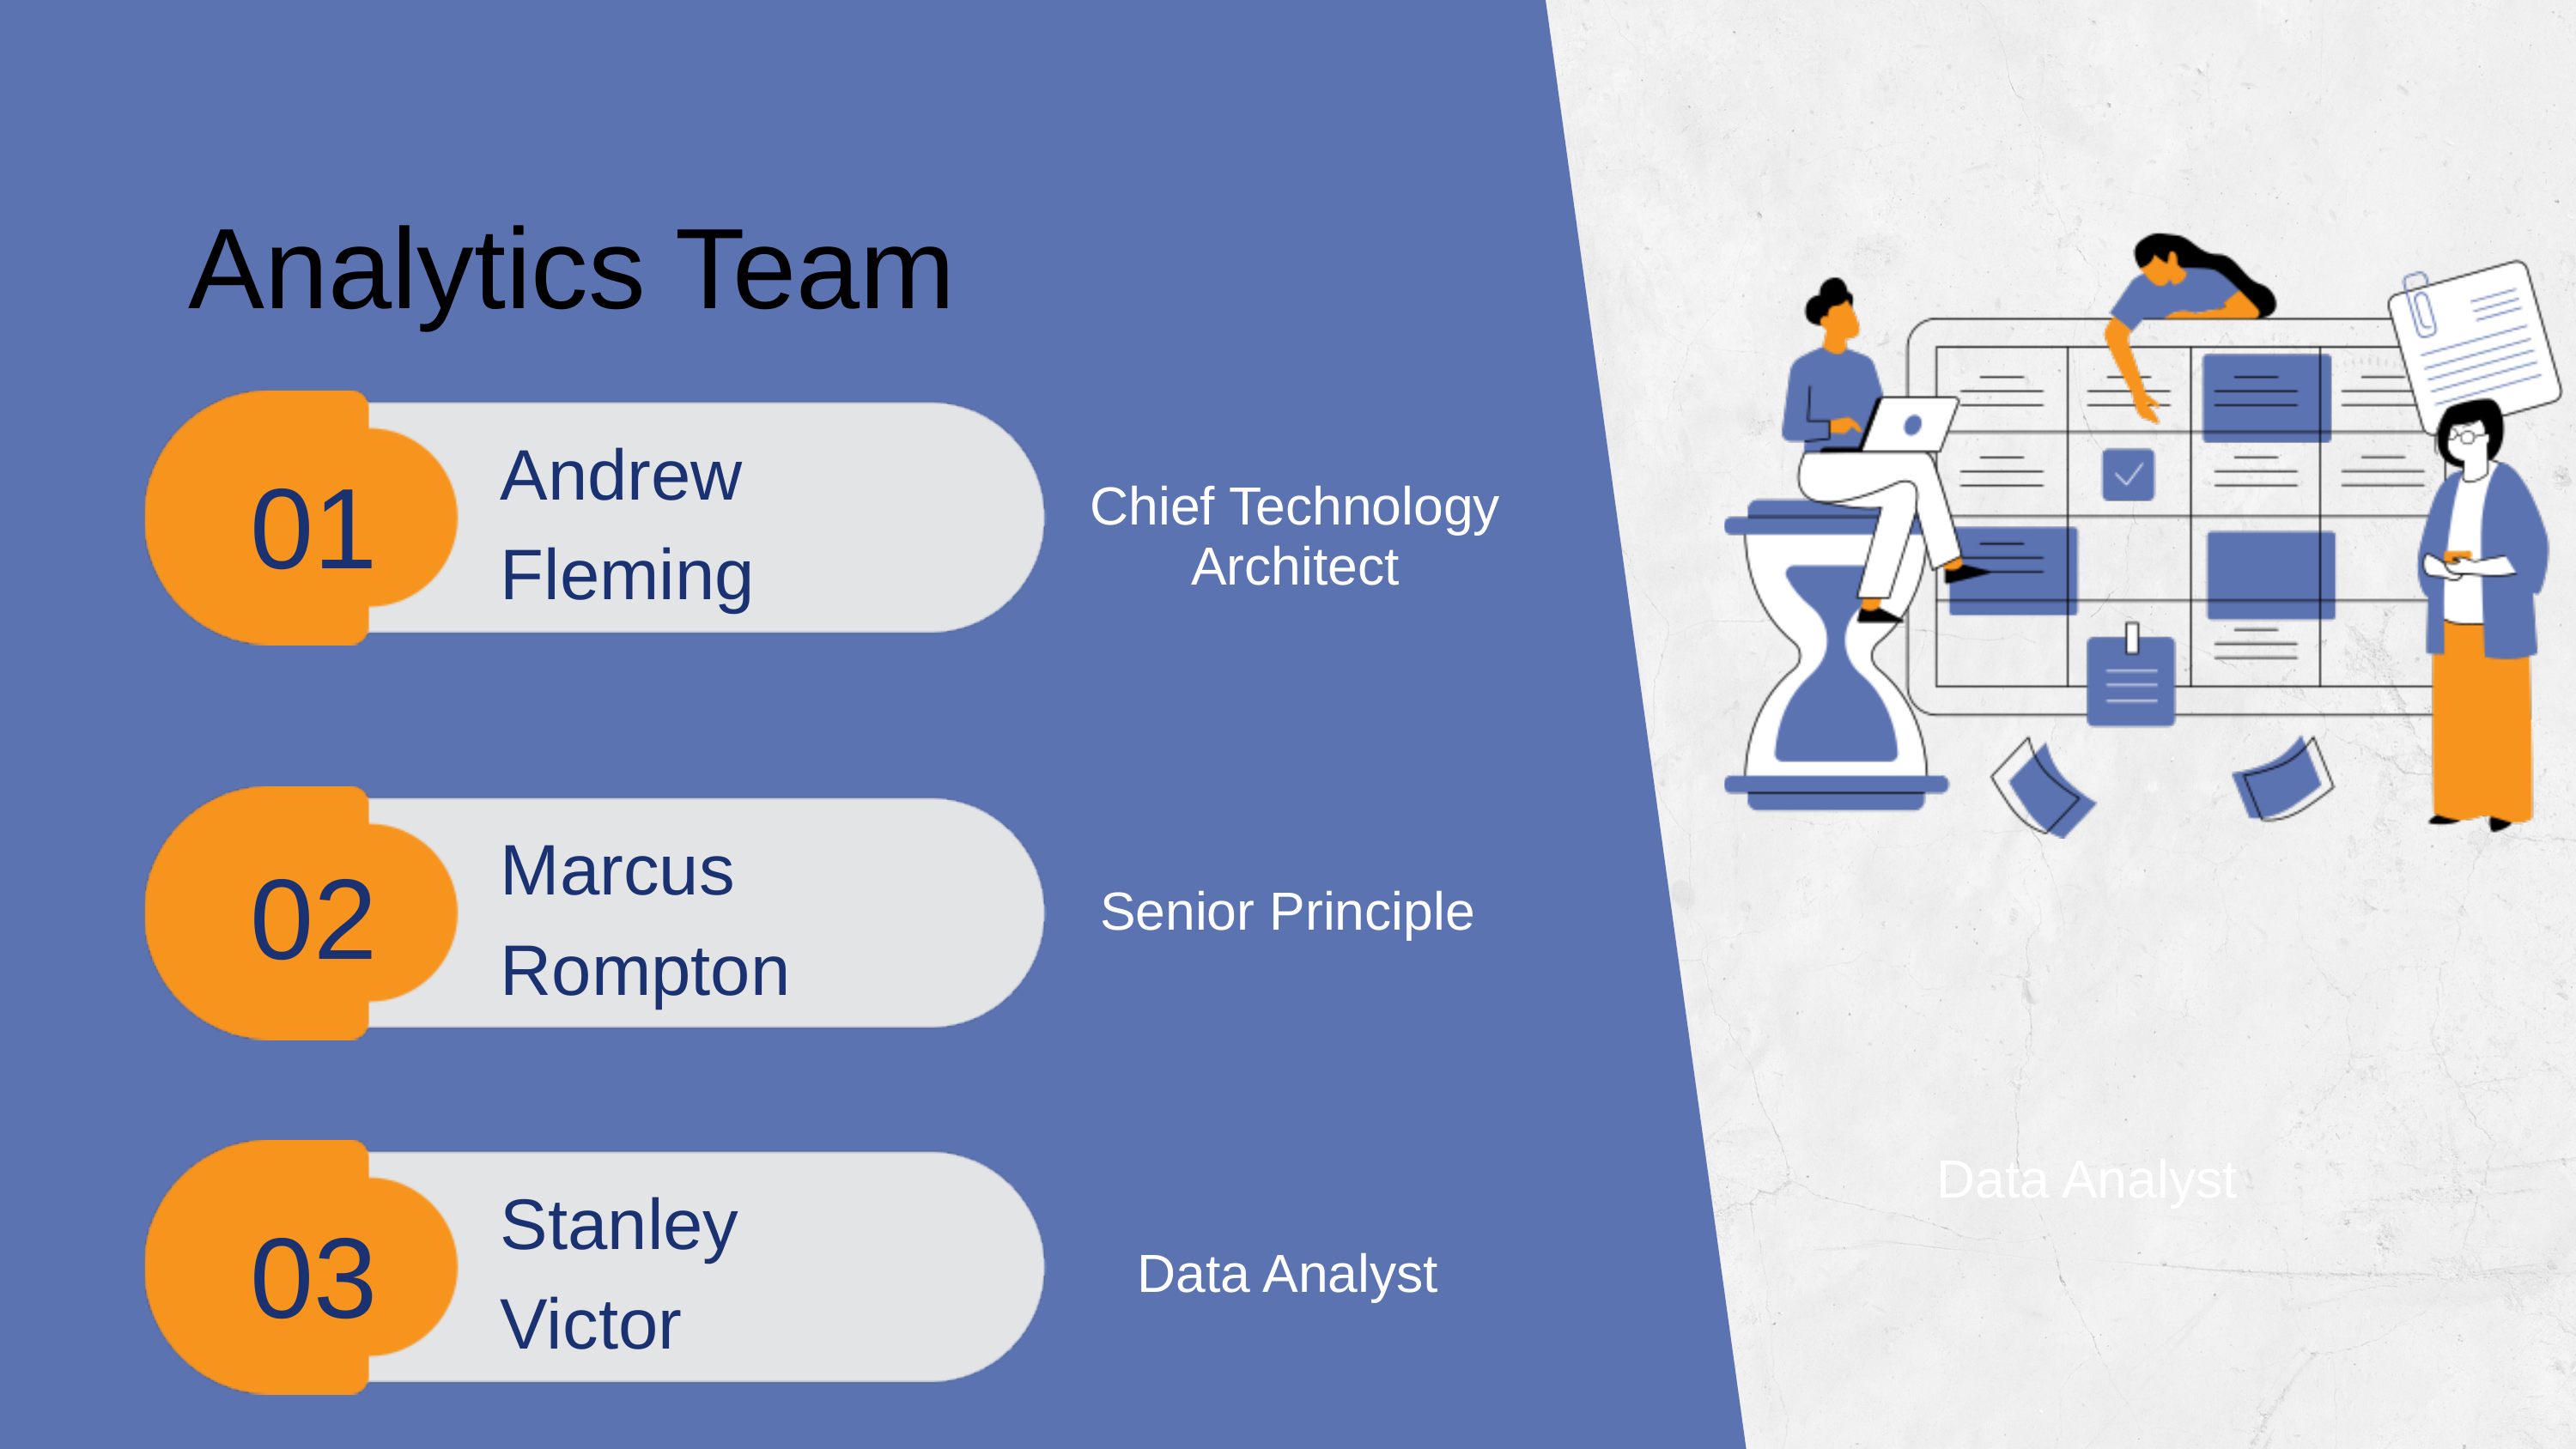

Analytics Team

Andrew Fleming
01
Chief Technology Architect

Marcus Rompton
02
Senior Principle

Data Analyst
Stanley Victor
03
Data Analyst